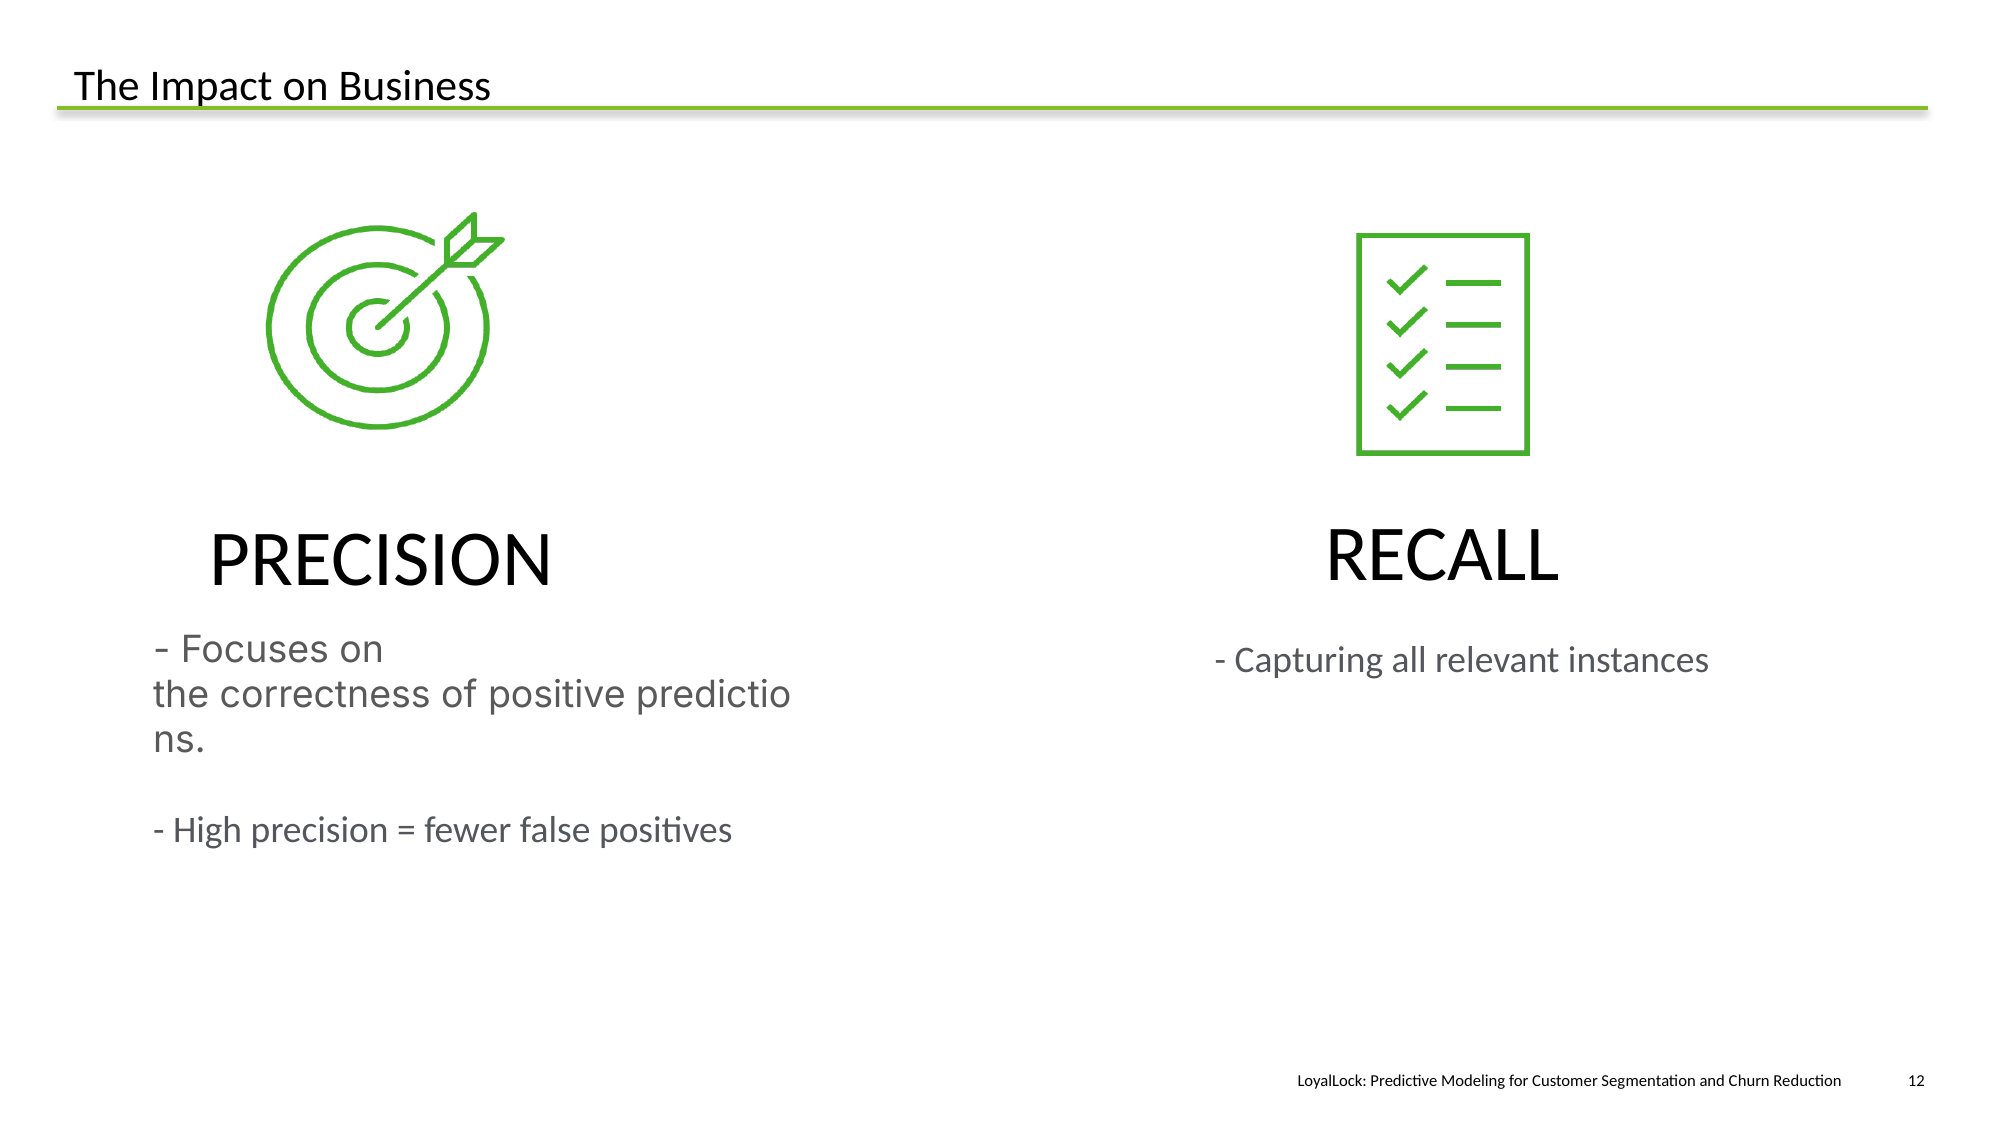

# The Impact on Business

Recall

Precision
- Focuses on the correctness of positive predictions.

- High precision = fewer false positives

- Capturing all relevant instances